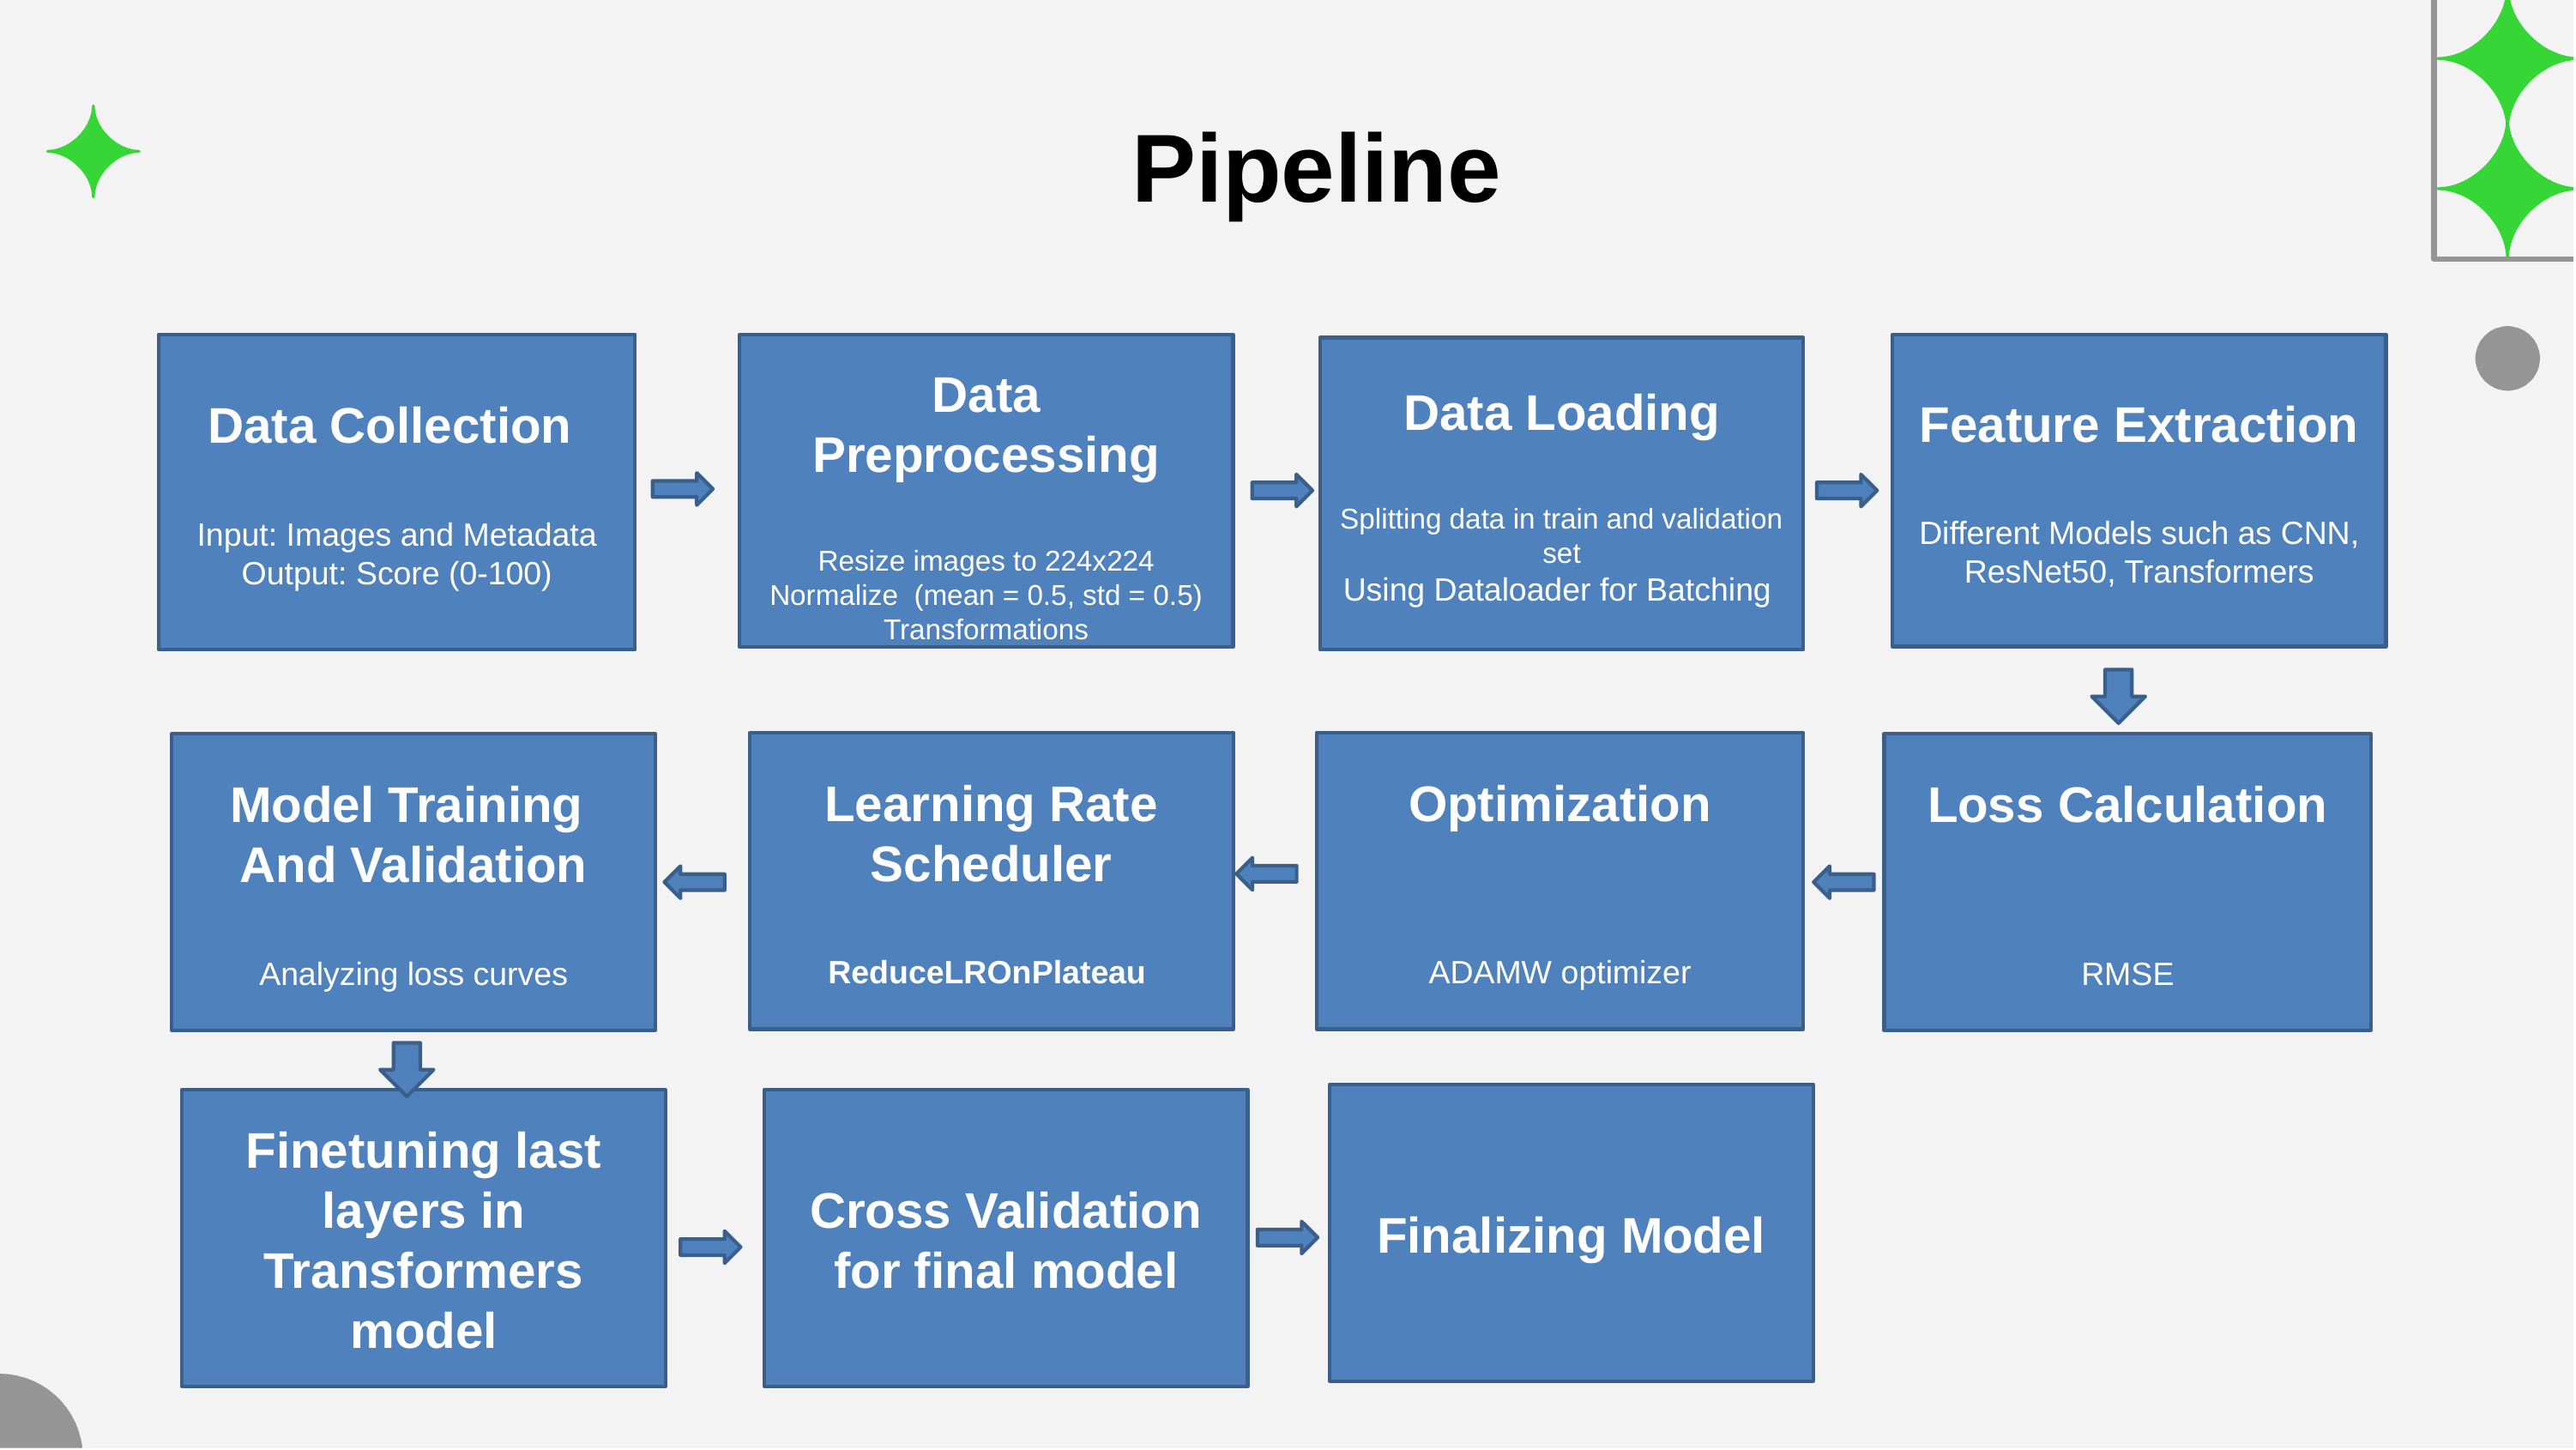

Pipeline

Data Collection

Input: Images and Metadata
Output: Score (0-100)

Data Preprocessing

Resize images to 224x224
Normalize  (mean = 0.5, std = 0.5)
Transformations

Feature Extraction

Different Models such as CNN, ResNet50, Transformers
Data Loading

Splitting data in train and validation set
Using Dataloader for Batching

Learning Rate Scheduler

ReduceLROnPlateau
Optimization

ADAMW optimizer
Model Training
And Validation

Analyzing loss curves
Loss Calculation

RMSE

Finalizing Model
Finetuning last layers in Transformers model
Cross Validation for final model